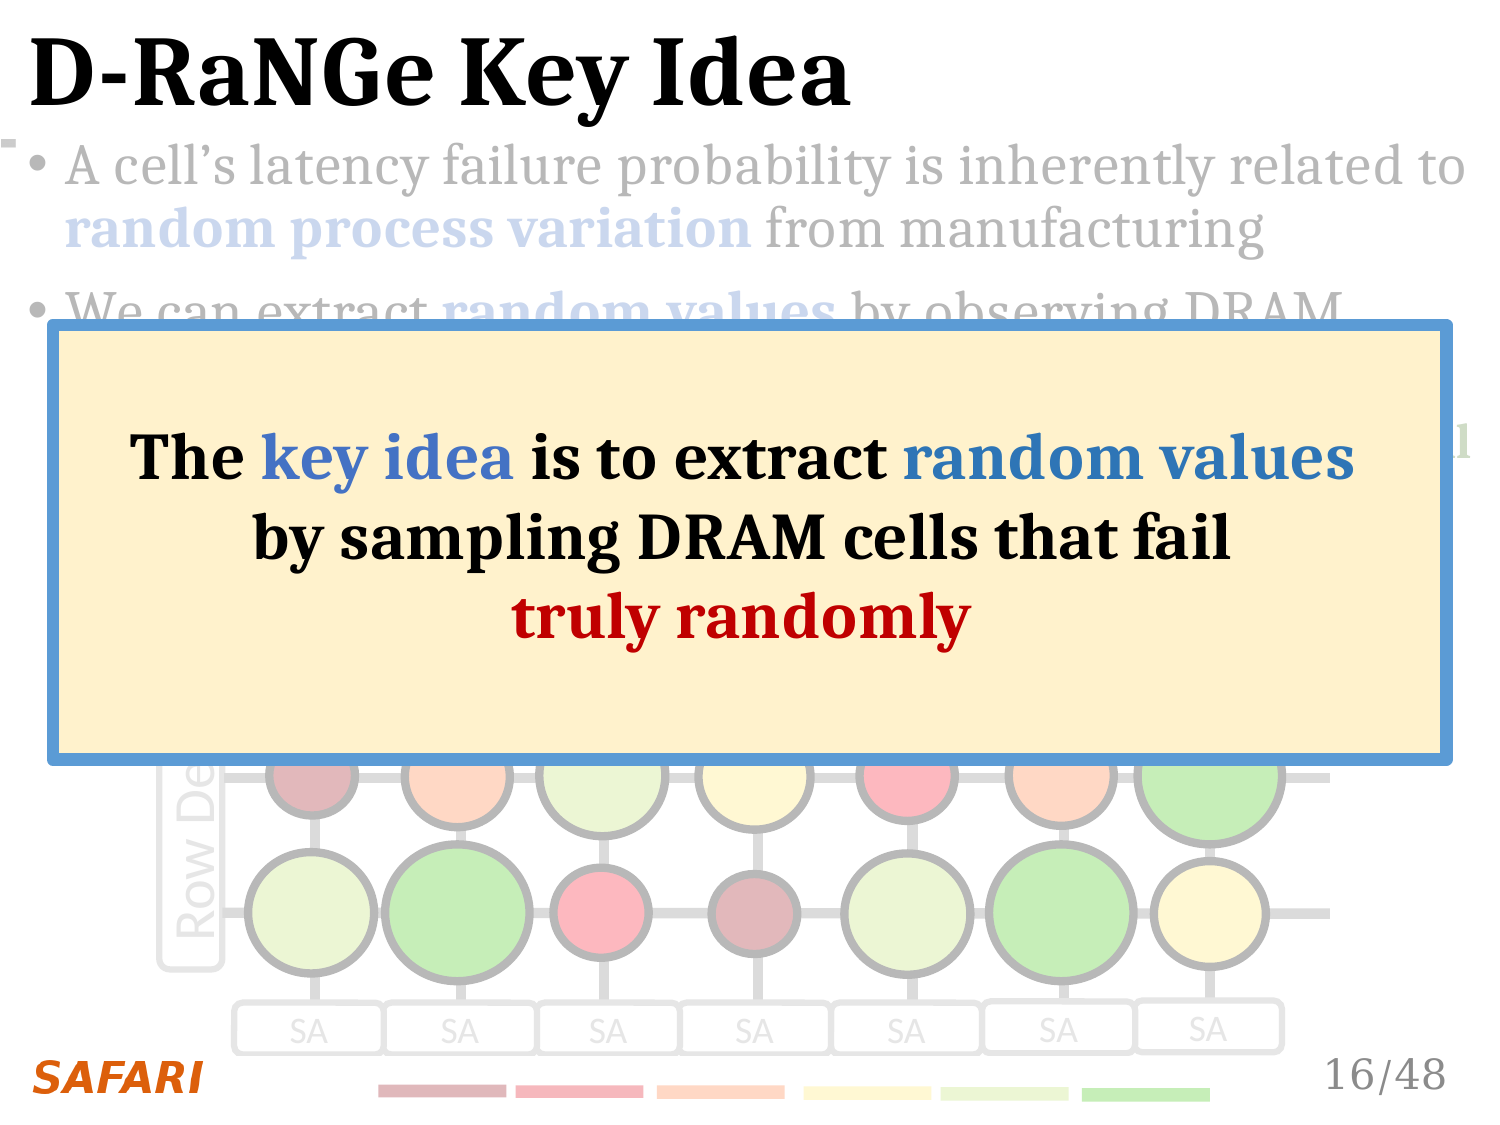

# D-RaNGe Key Idea
A cell’s latency failure probability is inherently related to random process variation from manufacturing
We can extract random values by observing DRAM cells’ latency failure probabilities

The key idea is to extract random values
by sampling DRAM cells that fail
truly randomly

Low % chance to fail with reduced tRCD
High % chance to fail with reduced tRCD

Row Decoder
SA
SA
SA
SA
SA
SA
SA